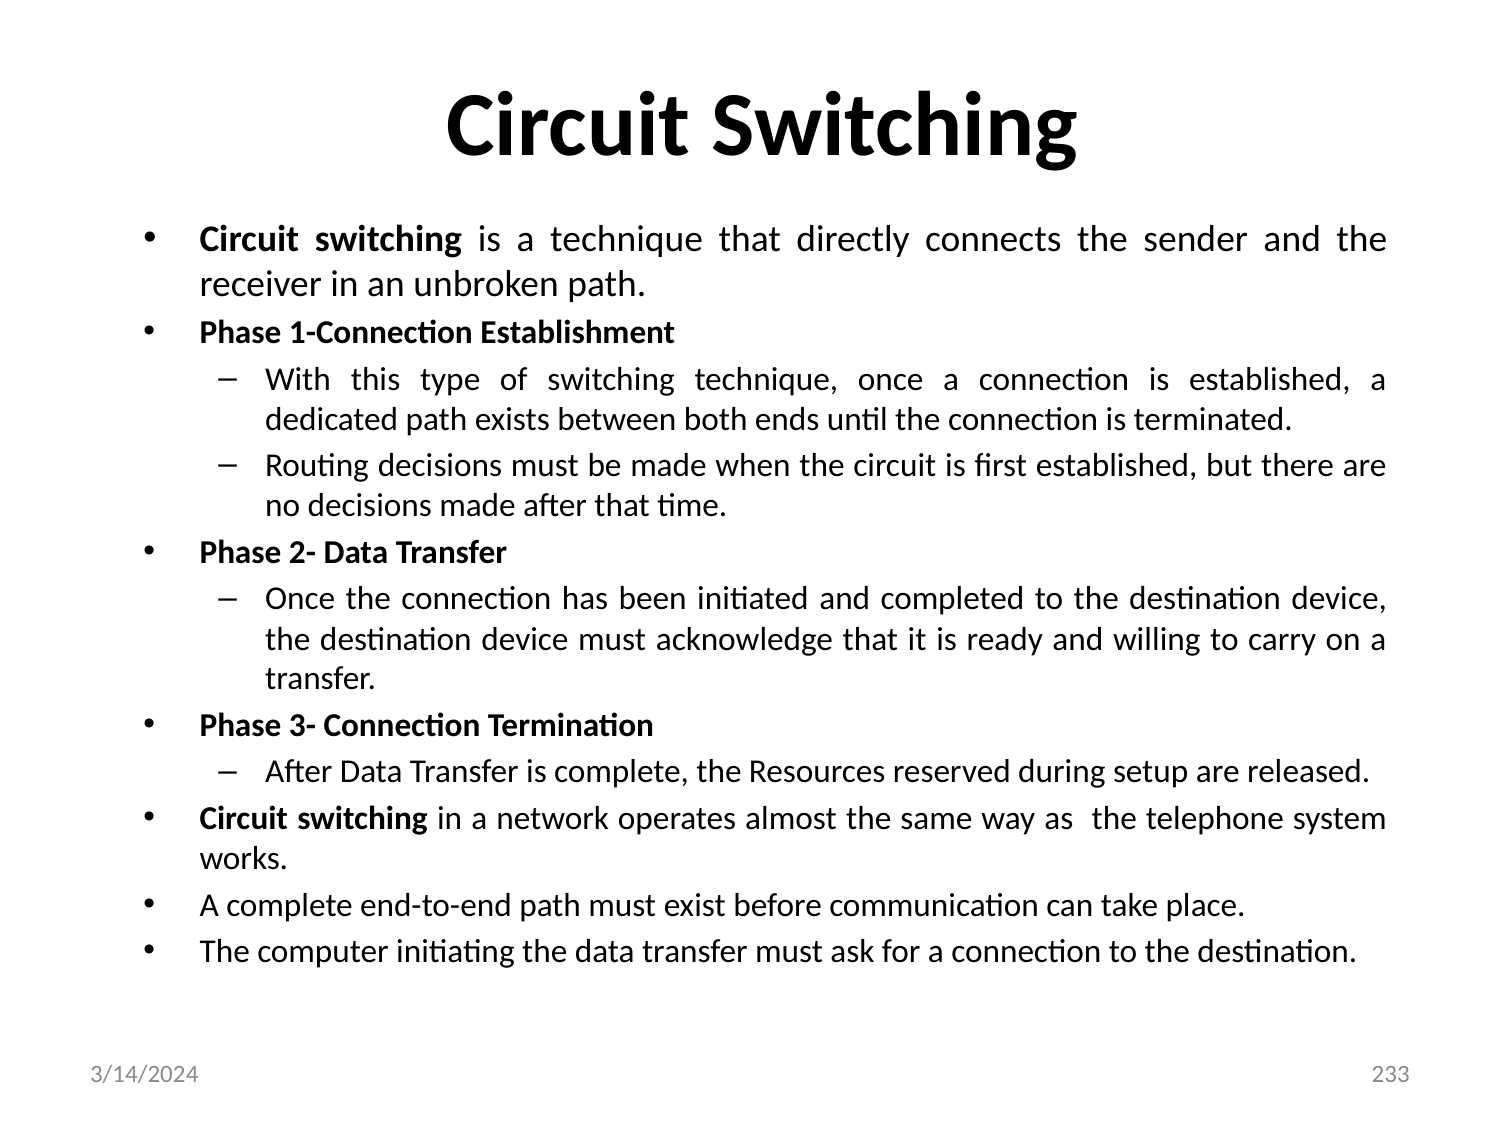

# Circuit Switching
Circuit switching is a technique that directly connects the sender and the receiver in an unbroken path.
Phase 1-Connection Establishment
With this type of switching technique, once a connection is established, a dedicated path exists between both ends until the connection is terminated.
Routing decisions must be made when the circuit is first established, but there are no decisions made after that time.
Phase 2- Data Transfer
Once the connection has been initiated and completed to the destination device, the destination device must acknowledge that it is ready and willing to carry on a transfer.
Phase 3- Connection Termination
After Data Transfer is complete, the Resources reserved during setup are released.
Circuit switching in a network operates almost the same way as  the telephone system works.
A complete end-to-end path must exist before communication can take place.
The computer initiating the data transfer must ask for a connection to the destination.

3/14/2024
233